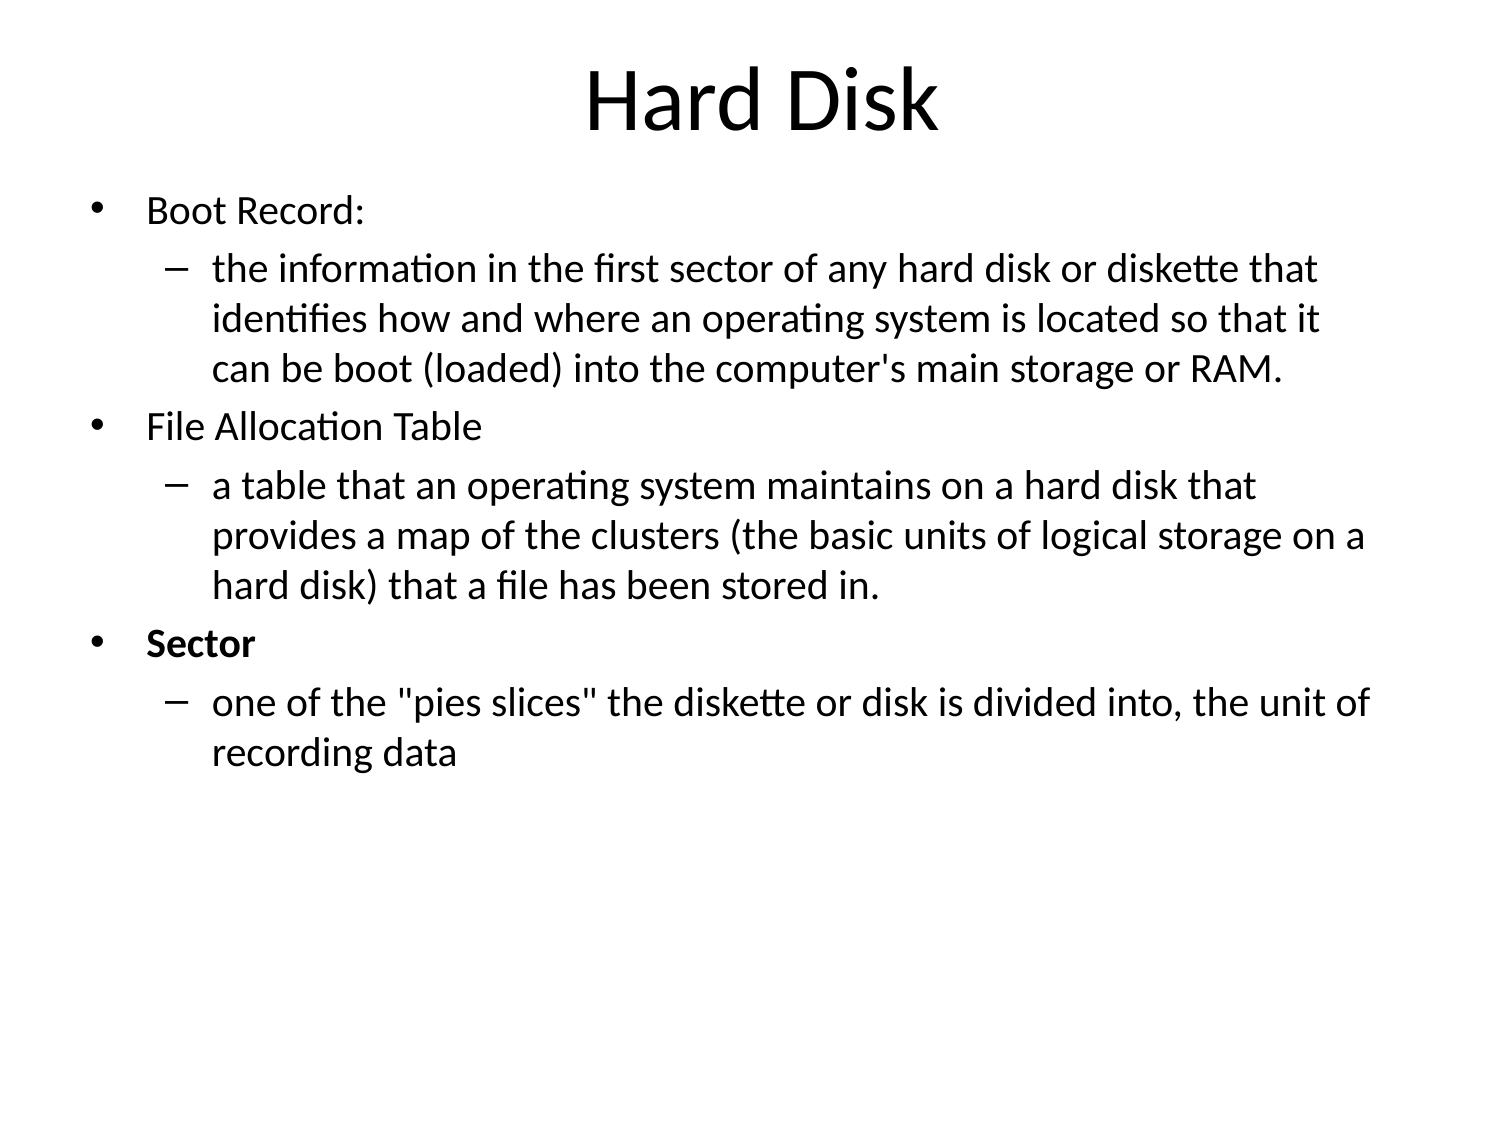

# Hard Disk
Boot Record:
the information in the first sector of any hard disk or diskette that identifies how and where an operating system is located so that it can be boot (loaded) into the computer's main storage or RAM.
File Allocation Table
a table that an operating system maintains on a hard disk that provides a map of the clusters (the basic units of logical storage on a hard disk) that a file has been stored in.
Sector
one of the "pies slices" the diskette or disk is divided into, the unit of recording data